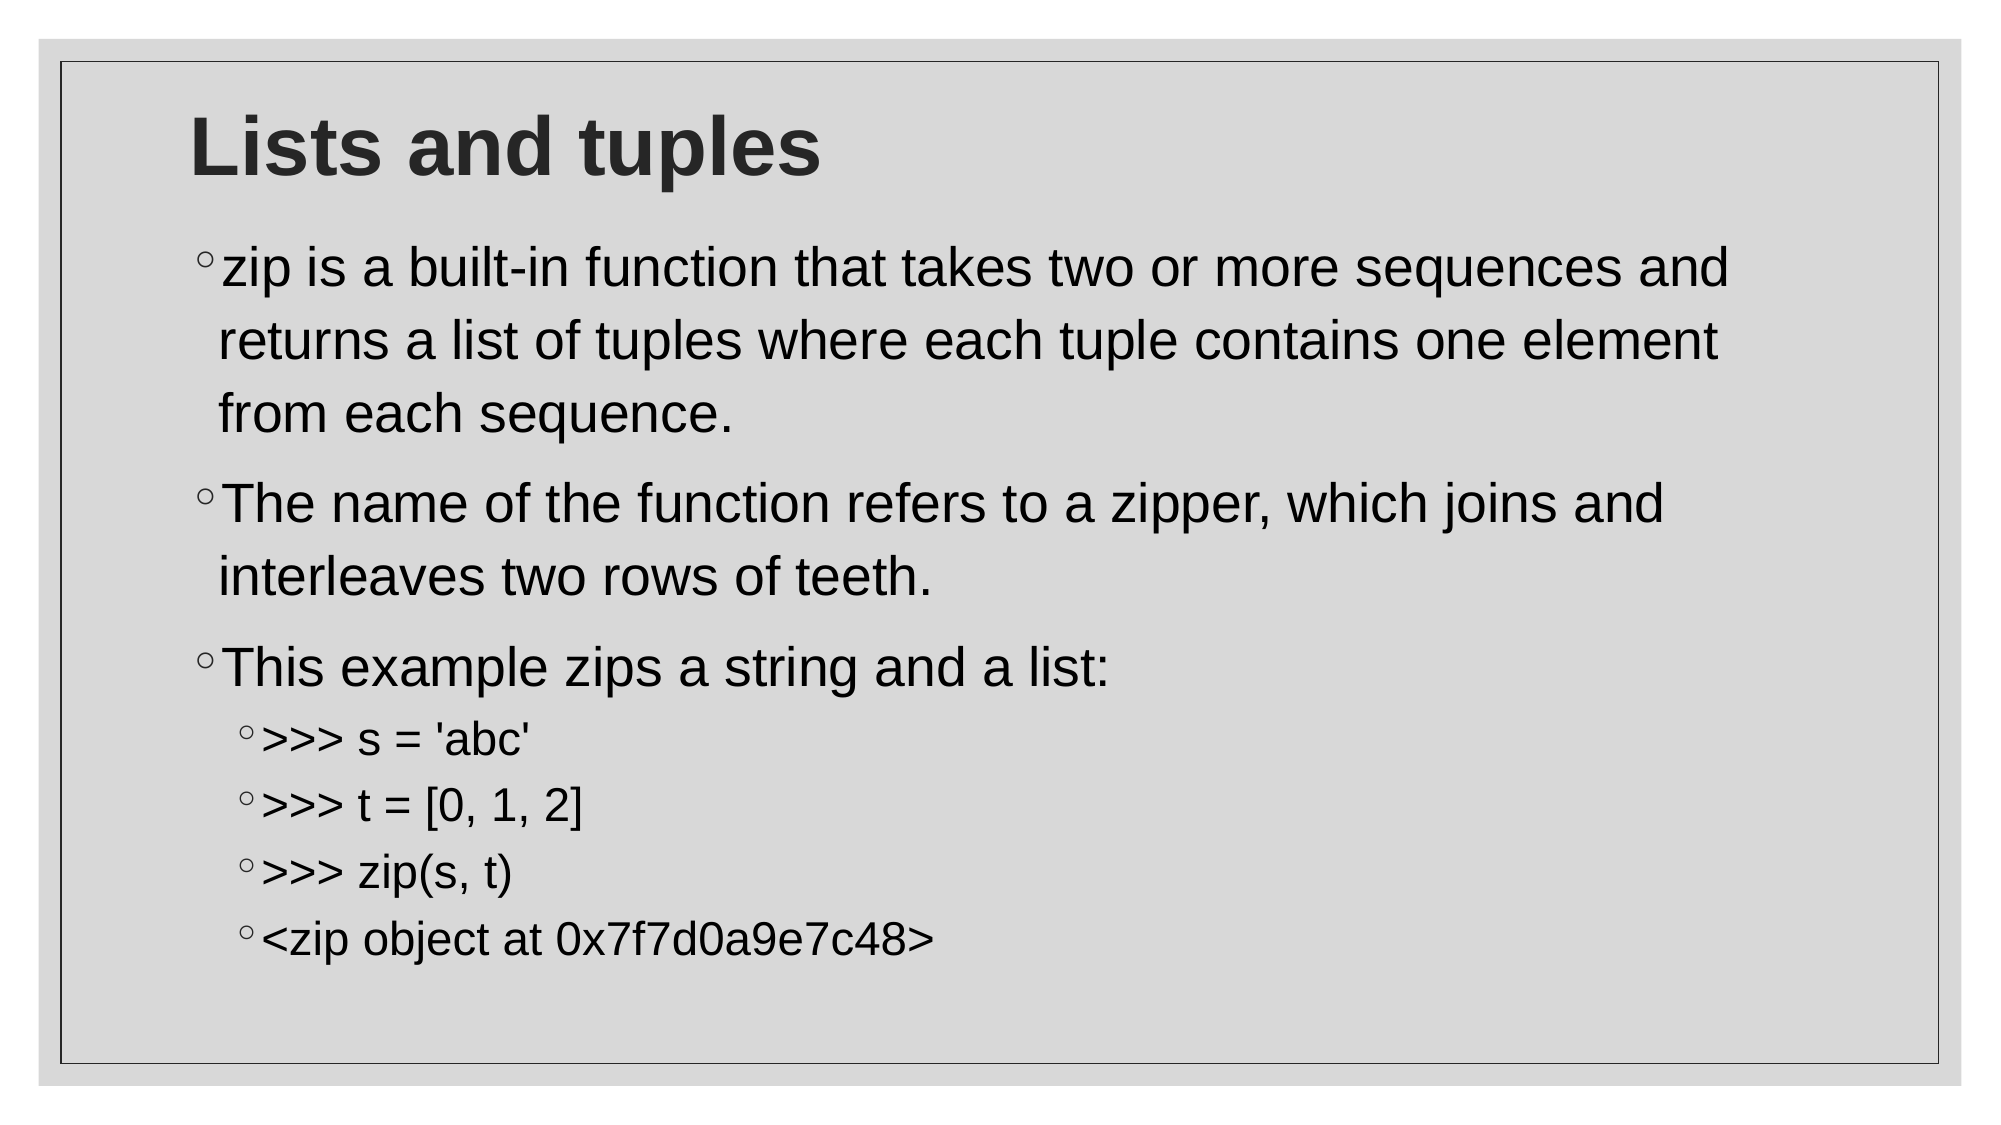

# Lists and tuples
zip is a built-in function that takes two or more sequences and returns a list of tuples where each tuple contains one element from each sequence.
The name of the function refers to a zipper, which joins and interleaves two rows of teeth.
This example zips a string and a list:
>>> s = 'abc'
>>> t = [0, 1, 2]
>>> zip(s, t)
<zip object at 0x7f7d0a9e7c48>